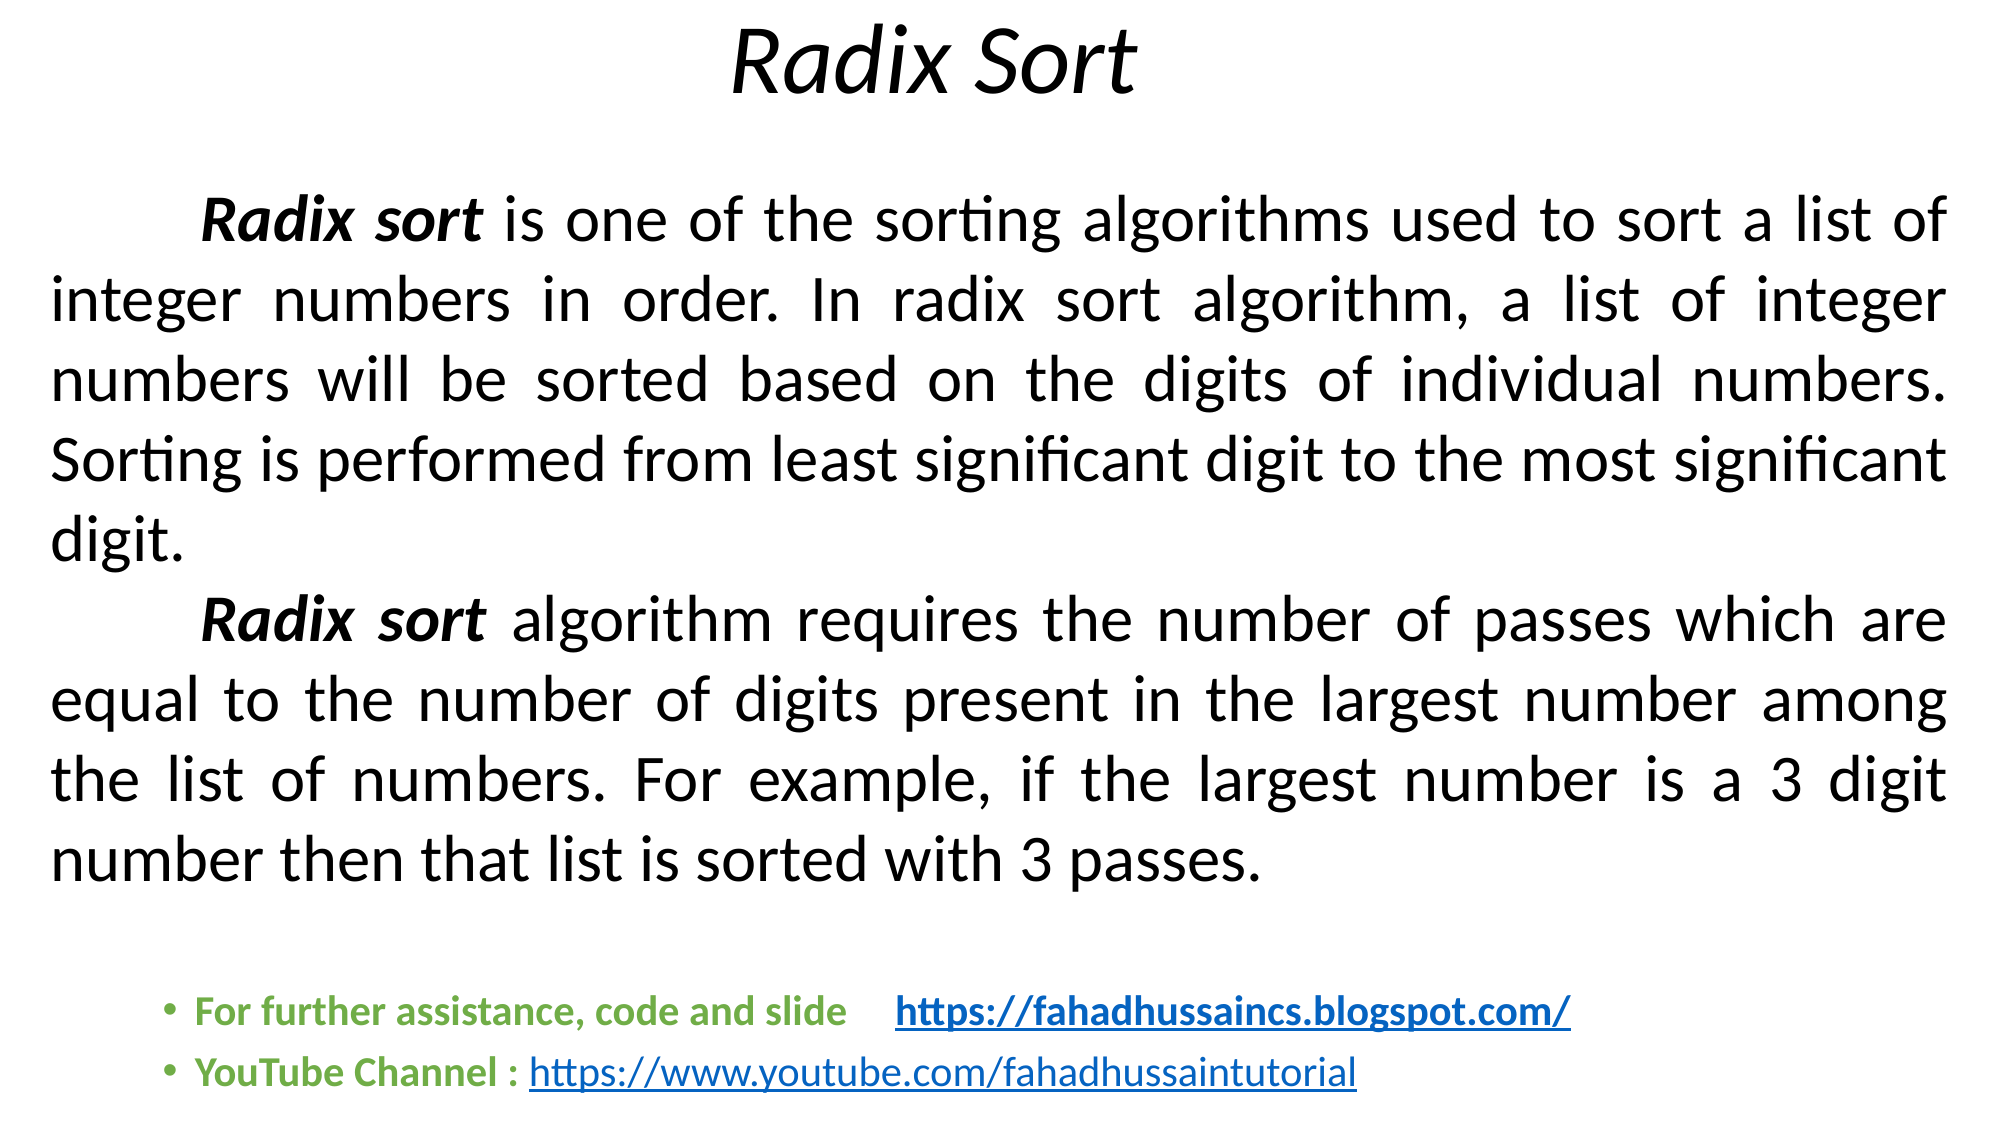

# Radix Sort

	Radix sort is one of the sorting algorithms used to sort a list of integer numbers in order. In radix sort algorithm, a list of integer numbers will be sorted based on the digits of individual numbers. Sorting is performed from least significant digit to the most significant digit.
	Radix sort algorithm requires the number of passes which are equal to the number of digits present in the largest number among the list of numbers. For example, if the largest number is a 3 digit number then that list is sorted with 3 passes.
For further assistance, code and slide     https://fahadhussaincs.blogspot.com/
YouTube Channel : https://www.youtube.com/fahadhussaintutorial